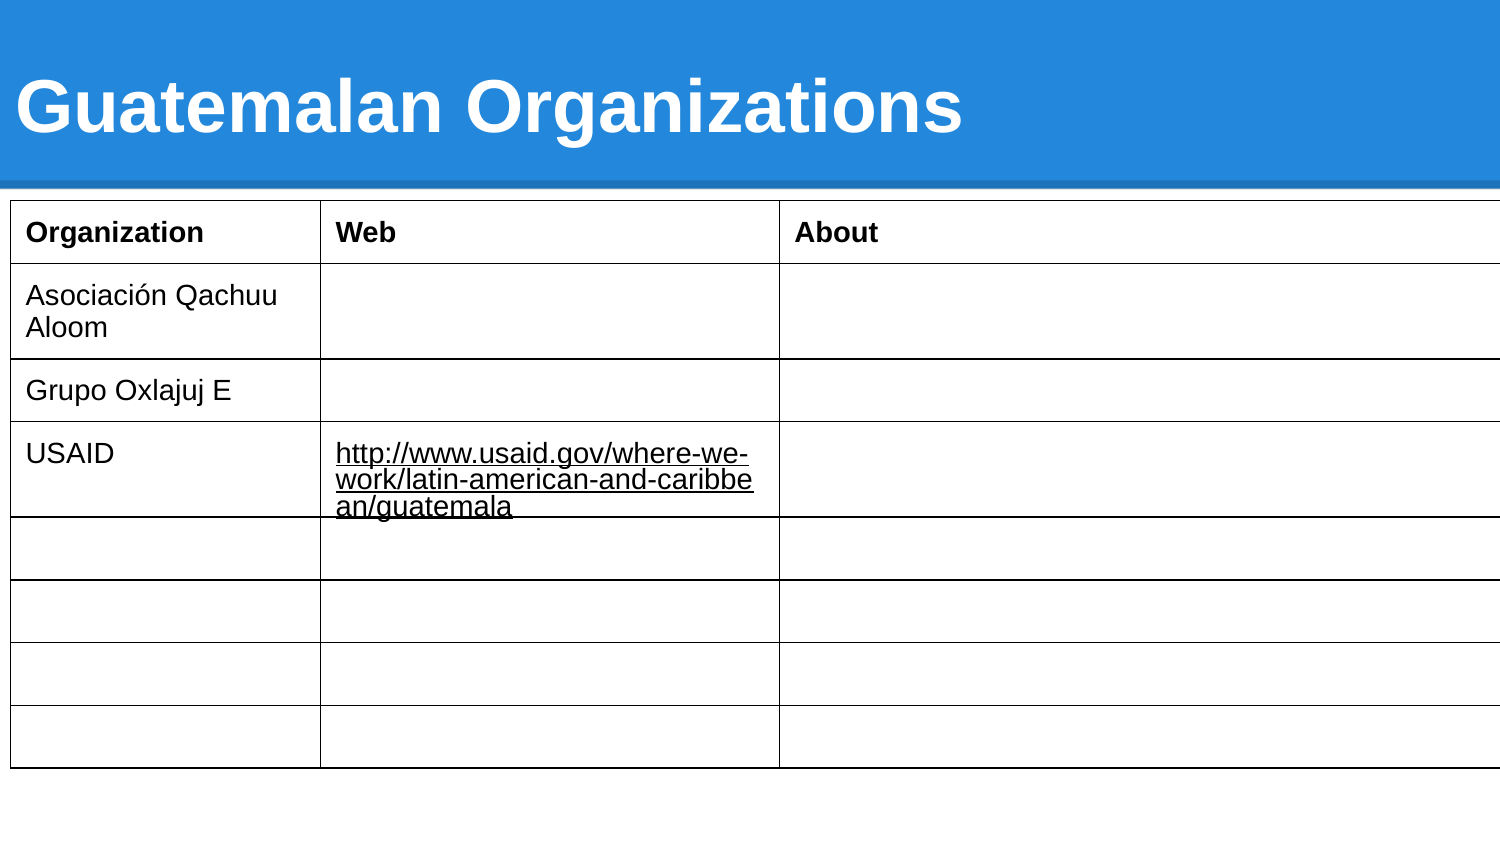

# Guatemalan Organizations
| Organization | Web | About |
| --- | --- | --- |
| Asociación Qachuu Aloom |  |  |
| Grupo Oxlajuj E |  |  |
| USAID | http://www.usaid.gov/where-we-work/latin-american-and-caribbean/guatemala |  |
|  |  |  |
|  |  |  |
|  |  |  |
|  |  |  |